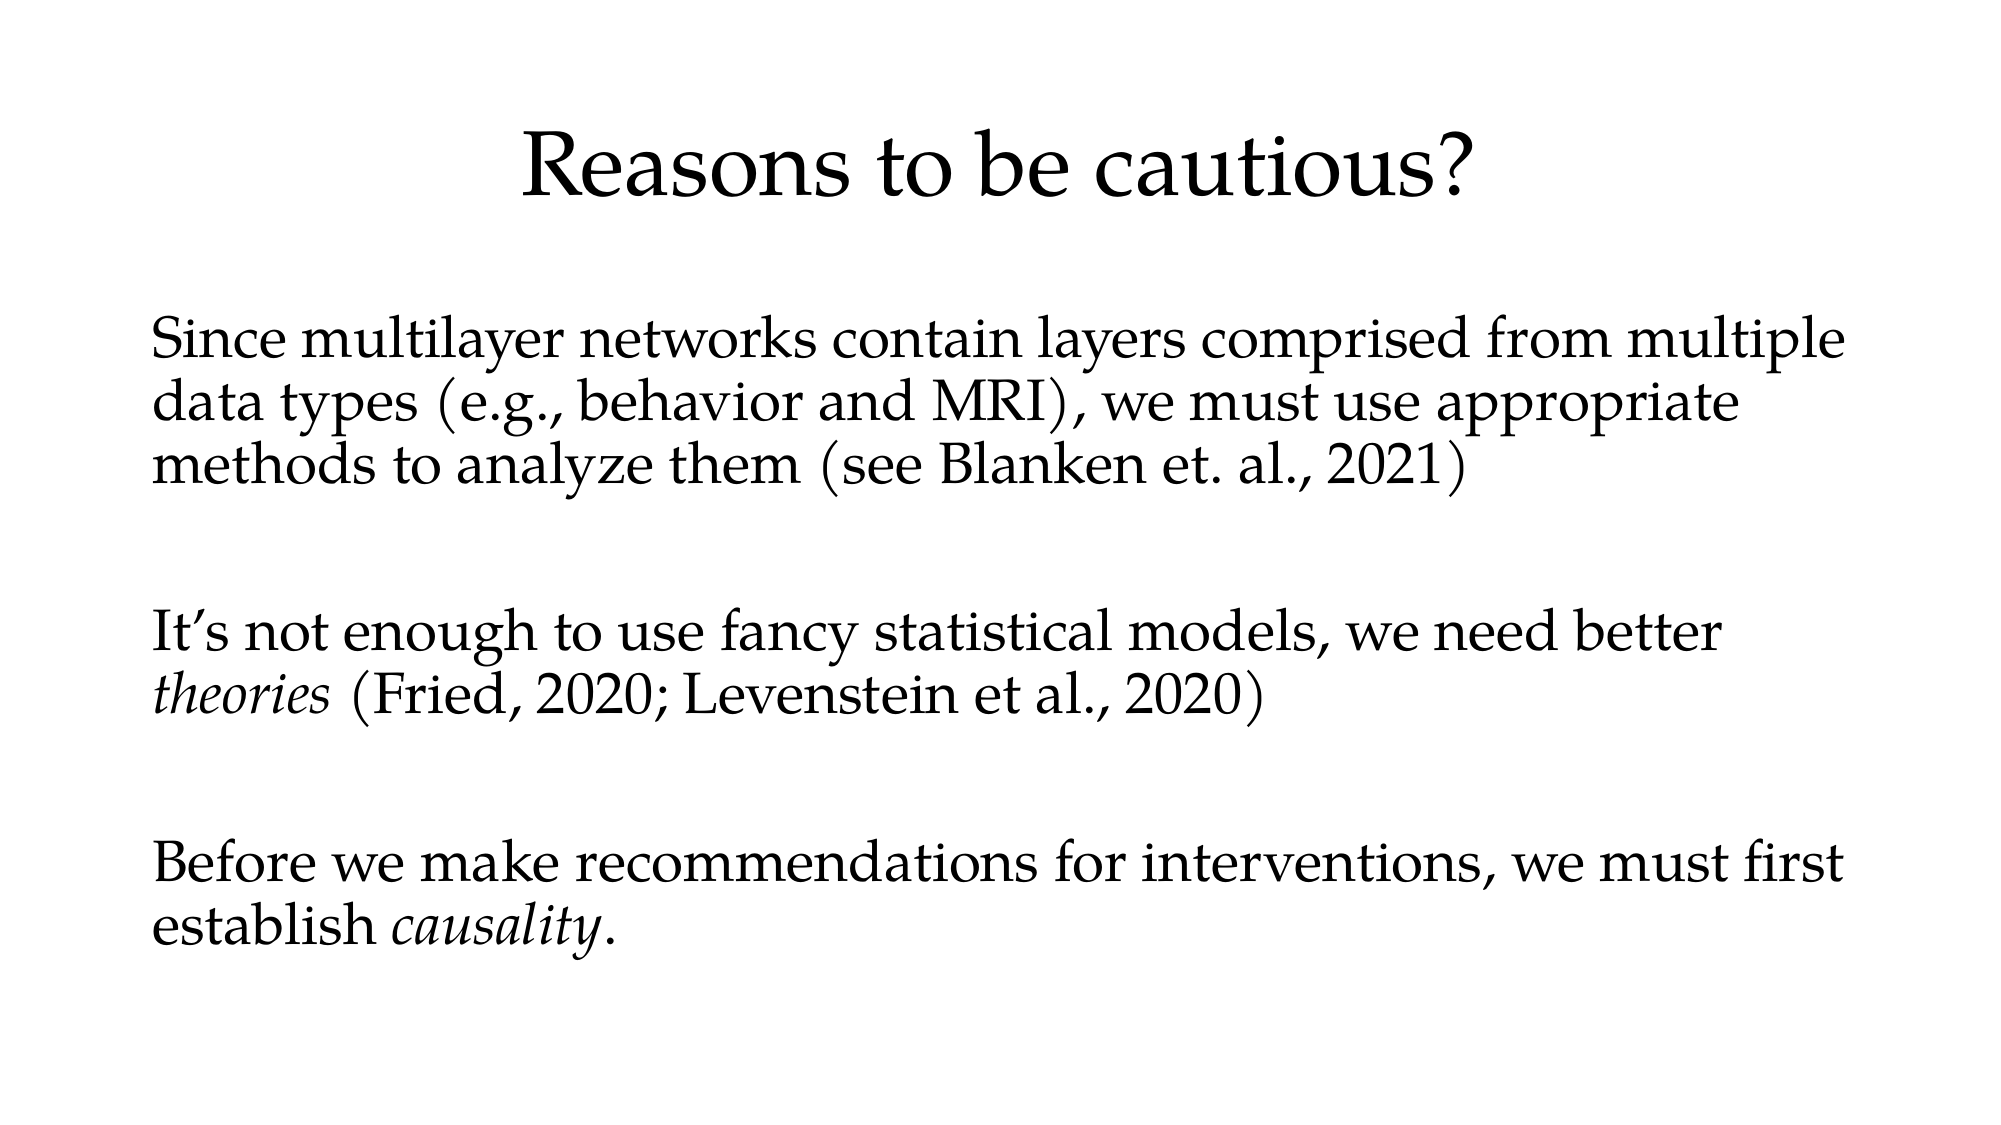

# Reasons to be cautious?
Since multilayer networks contain layers comprised from multiple data types (e.g., behavior and MRI), we must use appropriate methods to analyze them (see Blanken et. al., 2021)

It’s not enough to use fancy statistical models, we need better theories (Fried, 2020; Levenstein et al., 2020)

Before we make recommendations for interventions, we must first establish causality.